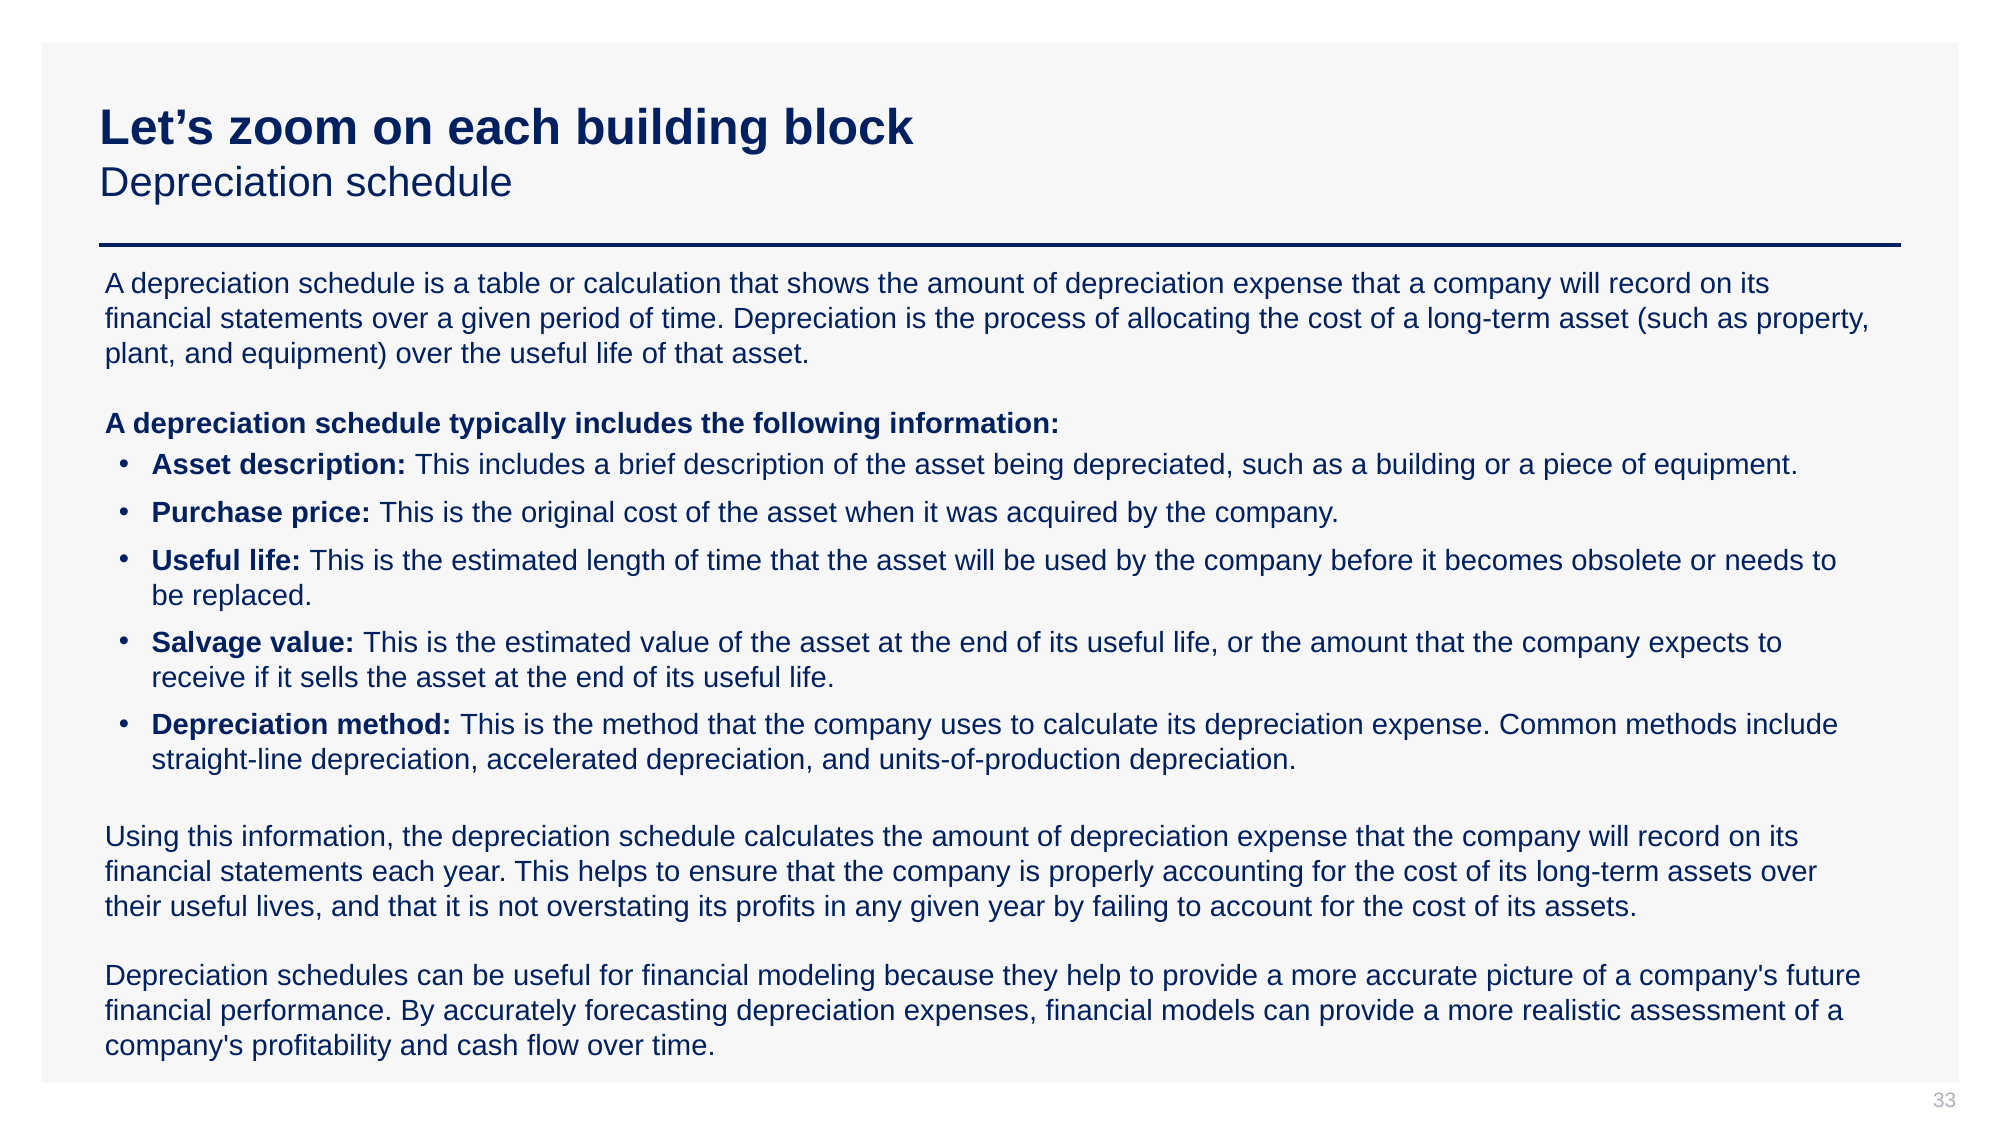

# Let’s zoom on each building block Depreciation schedule
A depreciation schedule is a table or calculation that shows the amount of depreciation expense that a company will record on its financial statements over a given period of time. Depreciation is the process of allocating the cost of a long-term asset (such as property, plant, and equipment) over the useful life of that asset.

A depreciation schedule typically includes the following information:
Asset description: This includes a brief description of the asset being depreciated, such as a building or a piece of equipment.
Purchase price: This is the original cost of the asset when it was acquired by the company.
Useful life: This is the estimated length of time that the asset will be used by the company before it becomes obsolete or needs to be replaced.
Salvage value: This is the estimated value of the asset at the end of its useful life, or the amount that the company expects to receive if it sells the asset at the end of its useful life.
Depreciation method: This is the method that the company uses to calculate its depreciation expense. Common methods include straight-line depreciation, accelerated depreciation, and units-of-production depreciation.

Using this information, the depreciation schedule calculates the amount of depreciation expense that the company will record on its financial statements each year. This helps to ensure that the company is properly accounting for the cost of its long-term assets over their useful lives, and that it is not overstating its profits in any given year by failing to account for the cost of its assets.

Depreciation schedules can be useful for financial modeling because they help to provide a more accurate picture of a company's future financial performance. By accurately forecasting depreciation expenses, financial models can provide a more realistic assessment of a company's profitability and cash flow over time.
33